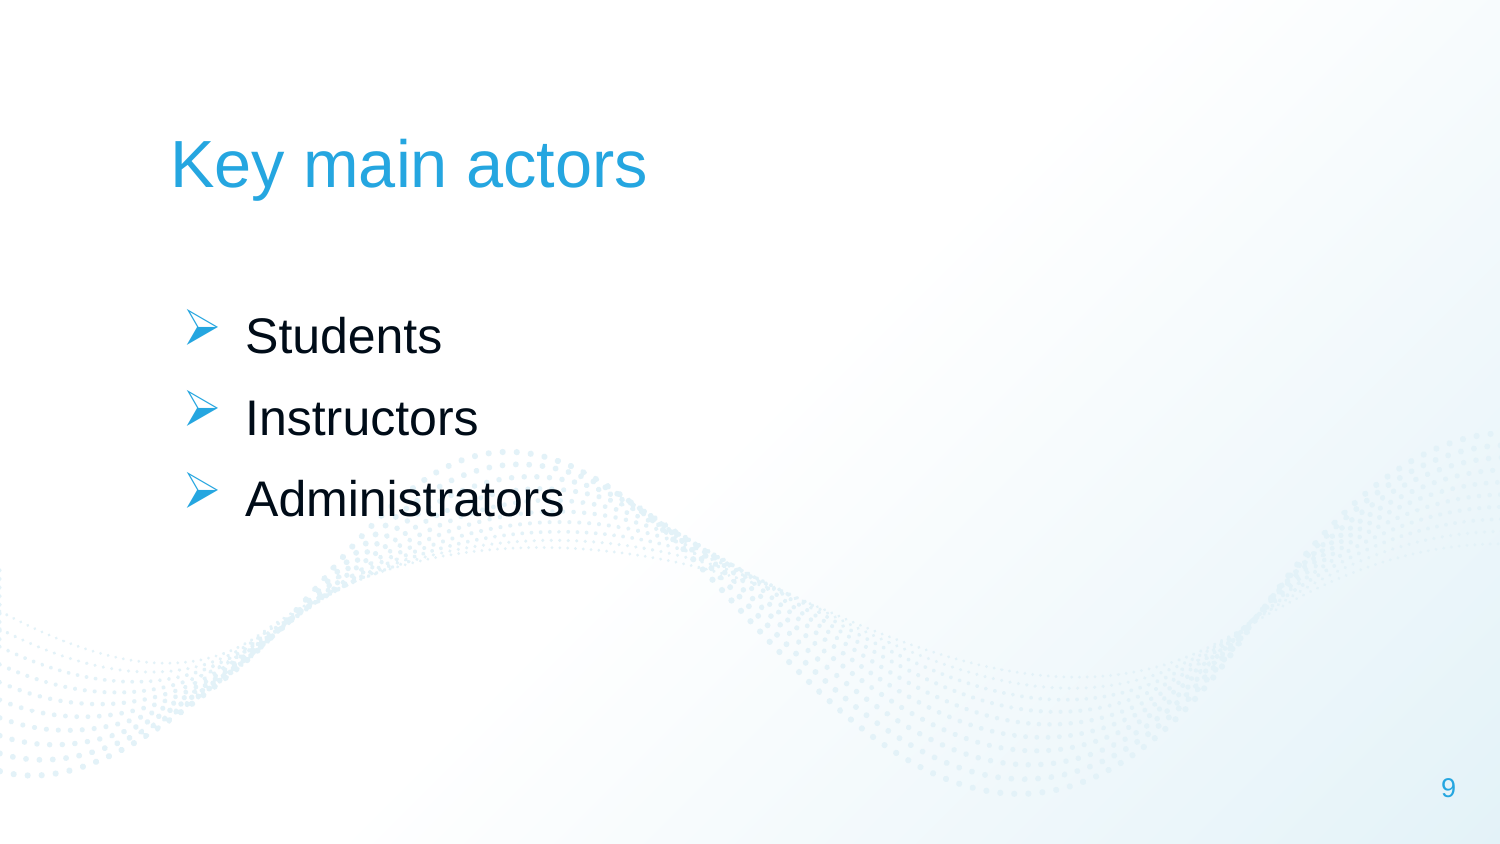

# Key main actors

Students
Instructors
Administrators

9